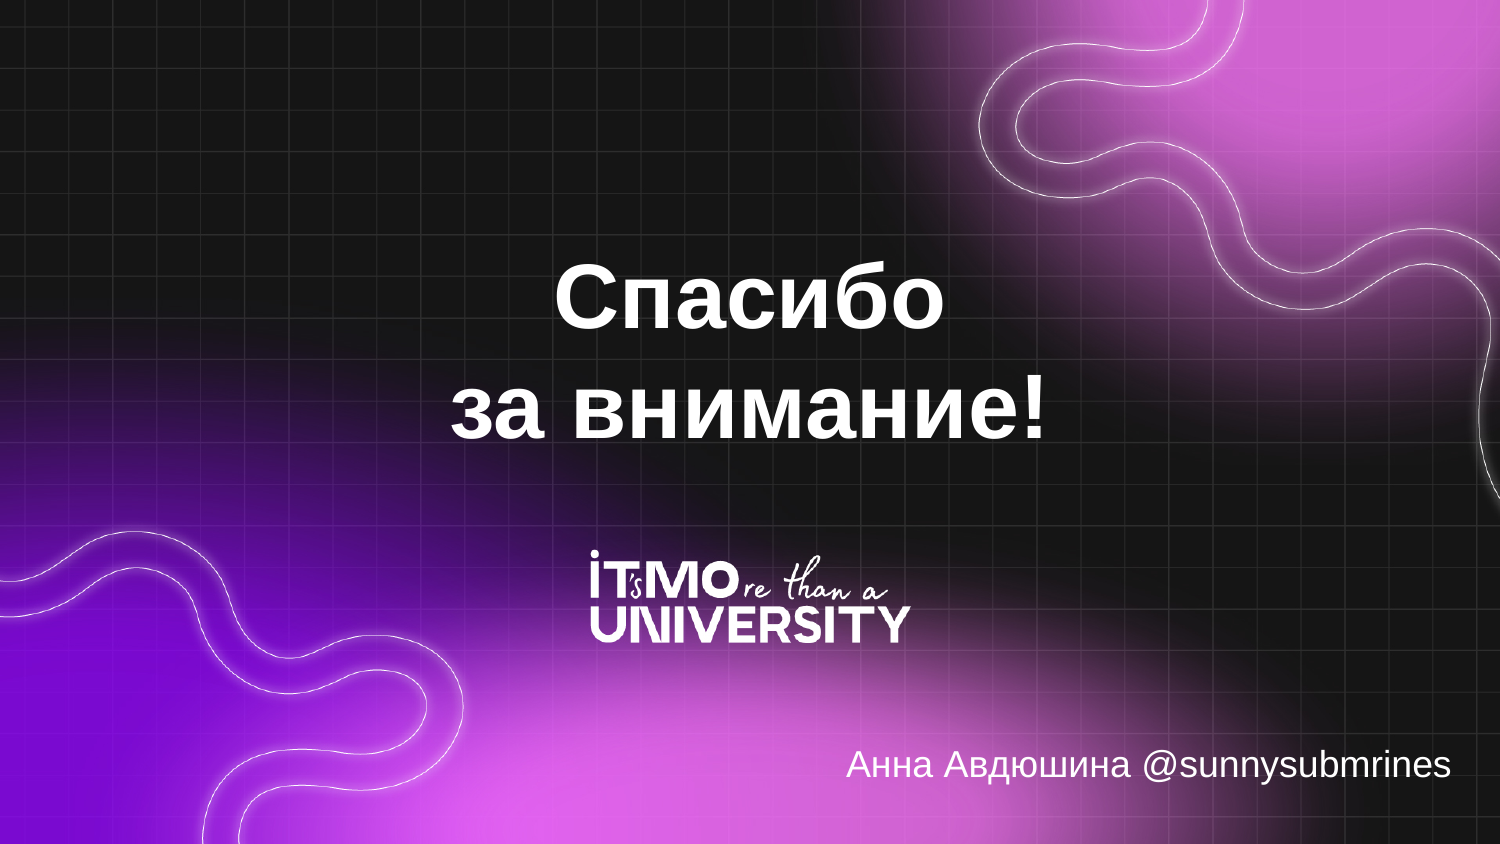

# Спасибо за внимание!
Анна Авдюшина @sunnysubmrines